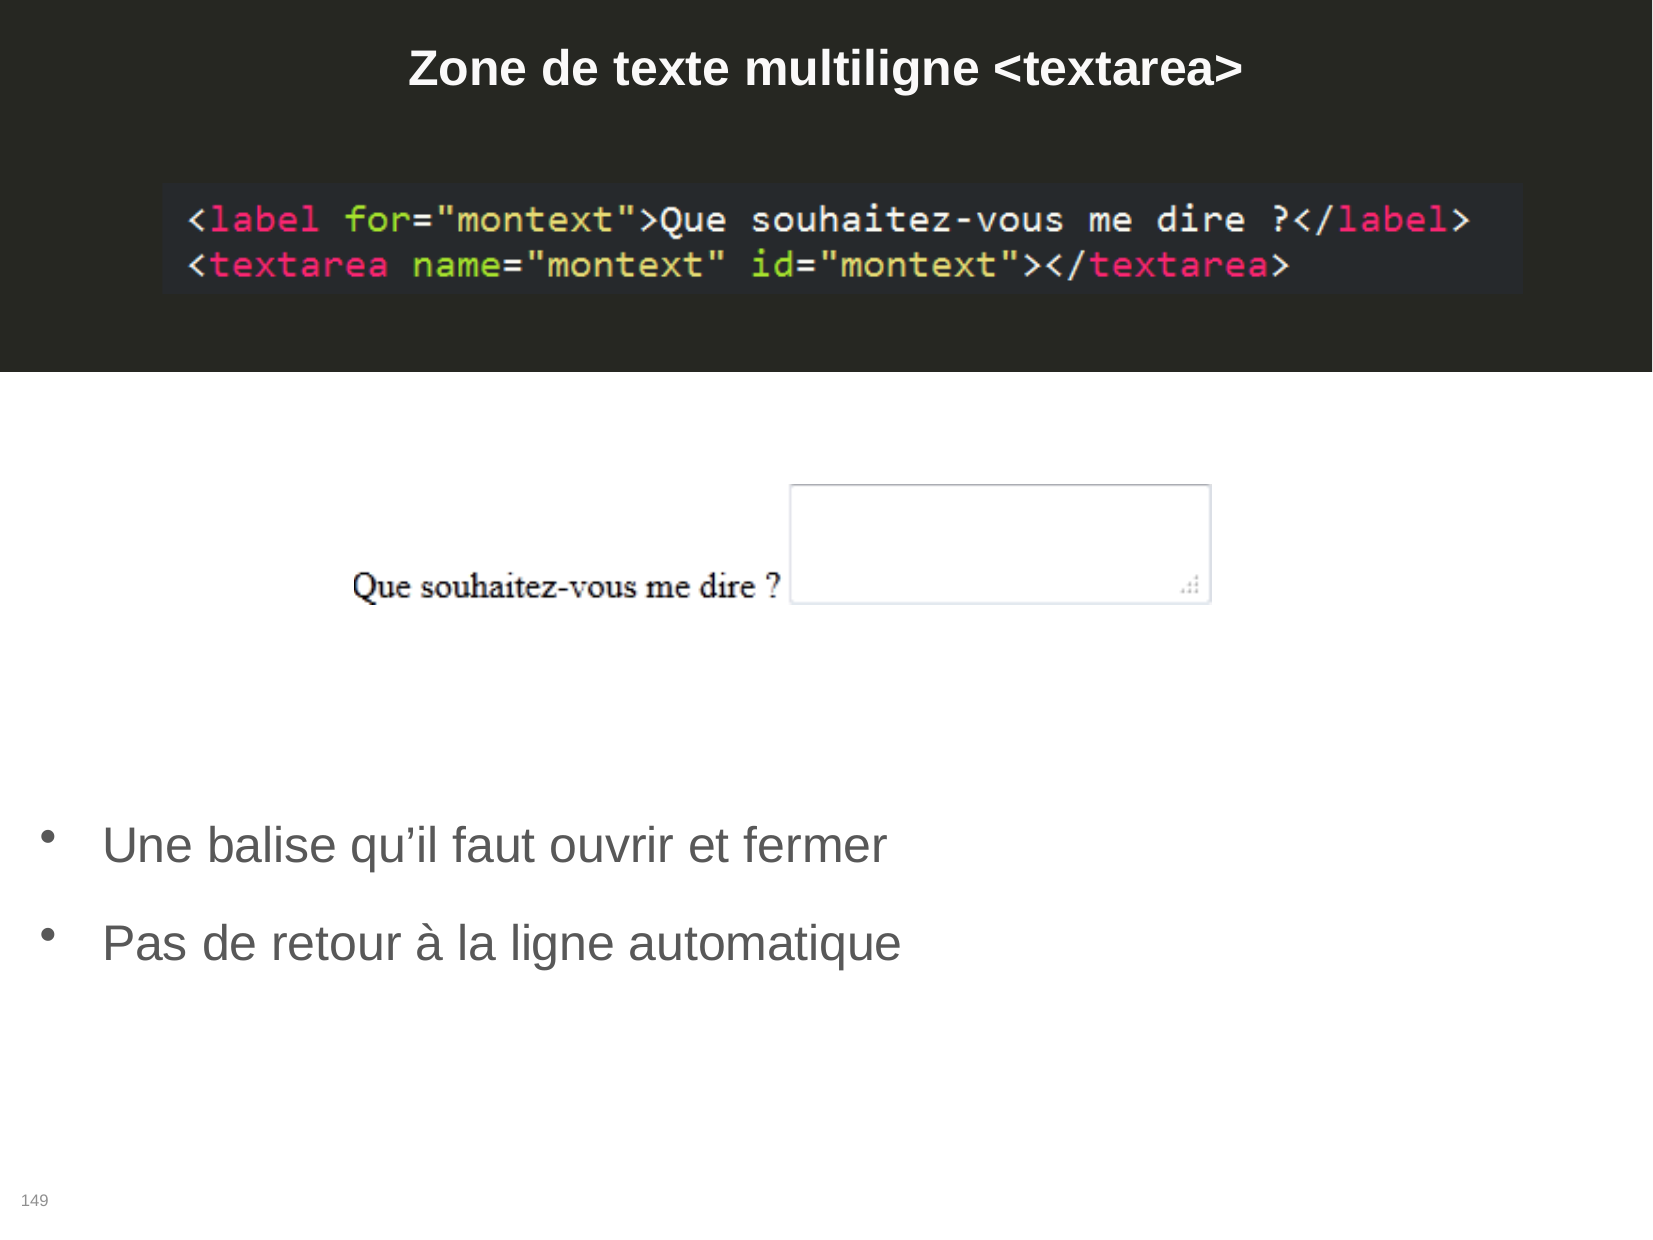

# Zone de texte multiligne <textarea>

Une balise qu’il faut ouvrir et fermer
Pas de retour à la ligne automatique

149